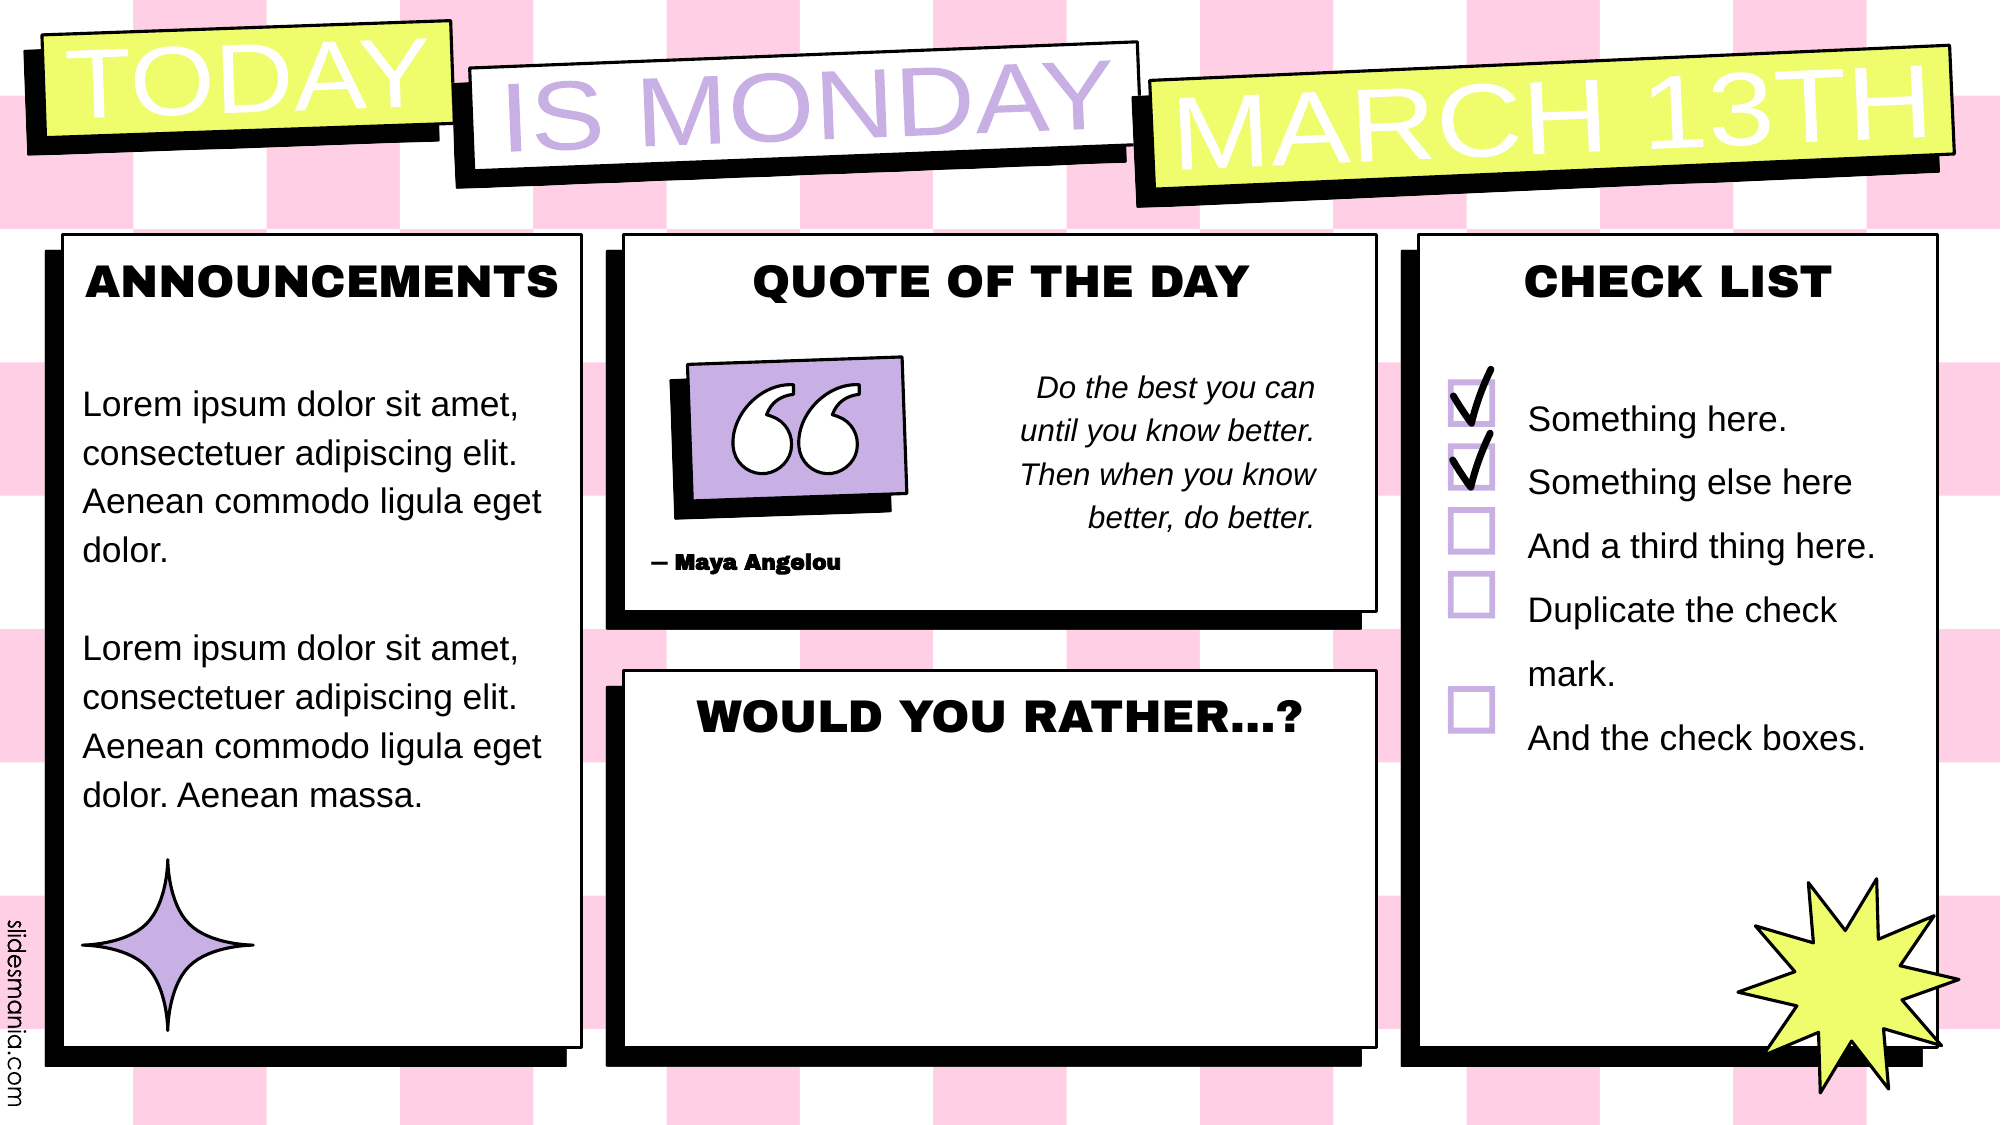

TODAY

IS MONDAY
MARCH 13TH
ANNOUNCEMENTS
QUOTE OF THE DAY
CHECK LIST
Lorem ipsum dolor sit amet, consectetuer adipiscing elit.
Aenean commodo ligula eget dolor.

Lorem ipsum dolor sit amet, consectetuer adipiscing elit.
Aenean commodo ligula eget dolor. Aenean massa.
Something here.
Something else here
And a third thing here.
Duplicate the check mark.
And the check boxes.

Do the best you can until you know better. Then when you know better, do better.

― Maya Angelou

WOULD YOU RATHER…?